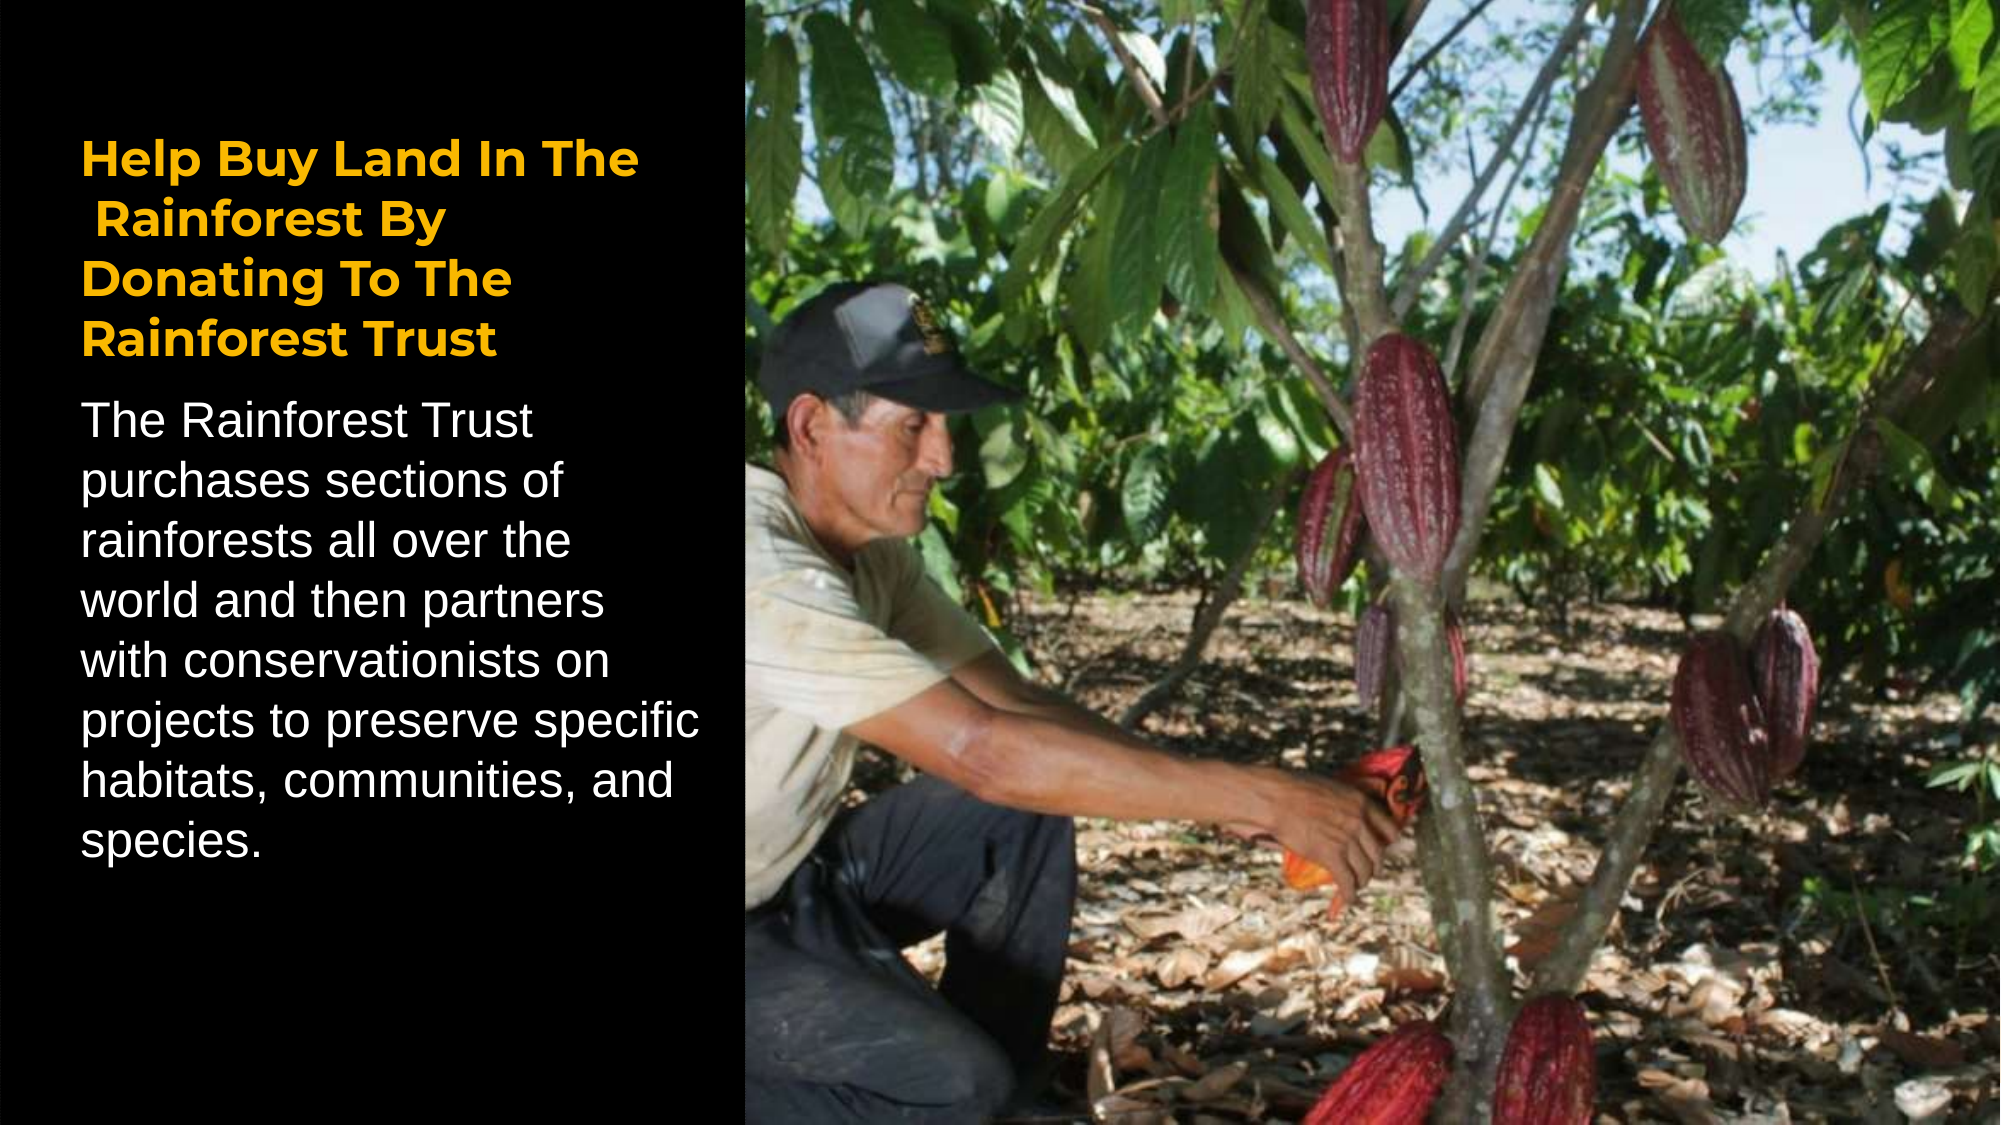

Help Buy Land In The  Rainforest By Donating To The Rainforest Trust
The Rainforest Trust  purchases sections of  rainforests all over the world and then partners with conservationists on projects to preserve specific habitats, communities, and  species.